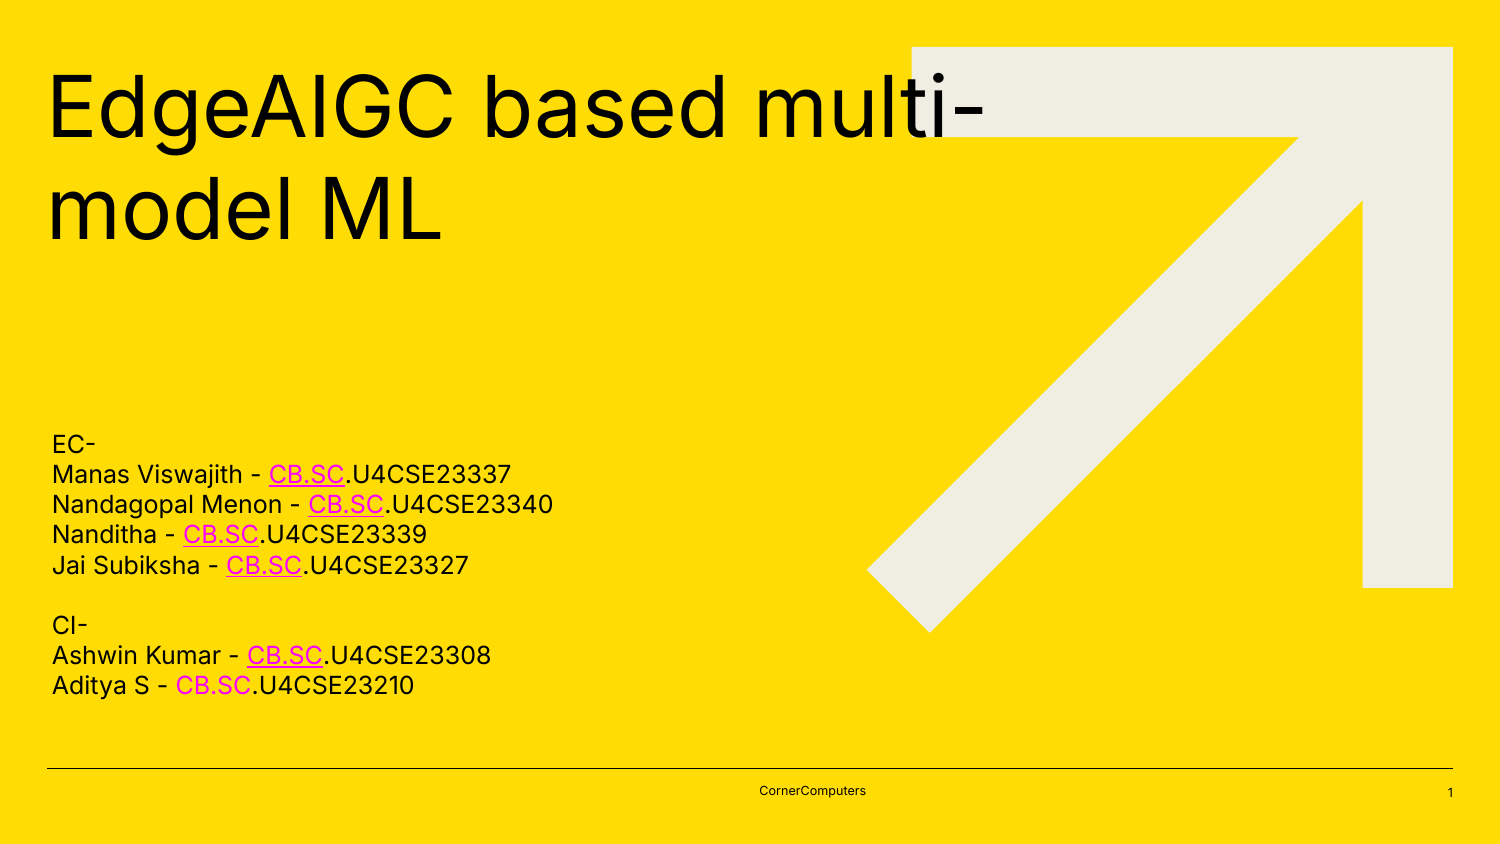

# EdgeAIGC based multi-model ML

EC-
Manas Viswajith - CB.SC.U4CSE23337
Nandagopal Menon - CB.SC.U4CSE23340
Nanditha - CB.SC.U4CSE23339
Jai Subiksha - CB.SC.U4CSE23327
CI-
Ashwin Kumar - CB.SC.U4CSE23308
Aditya S - CB.SC.U4CSE23210
CornerComputers
1